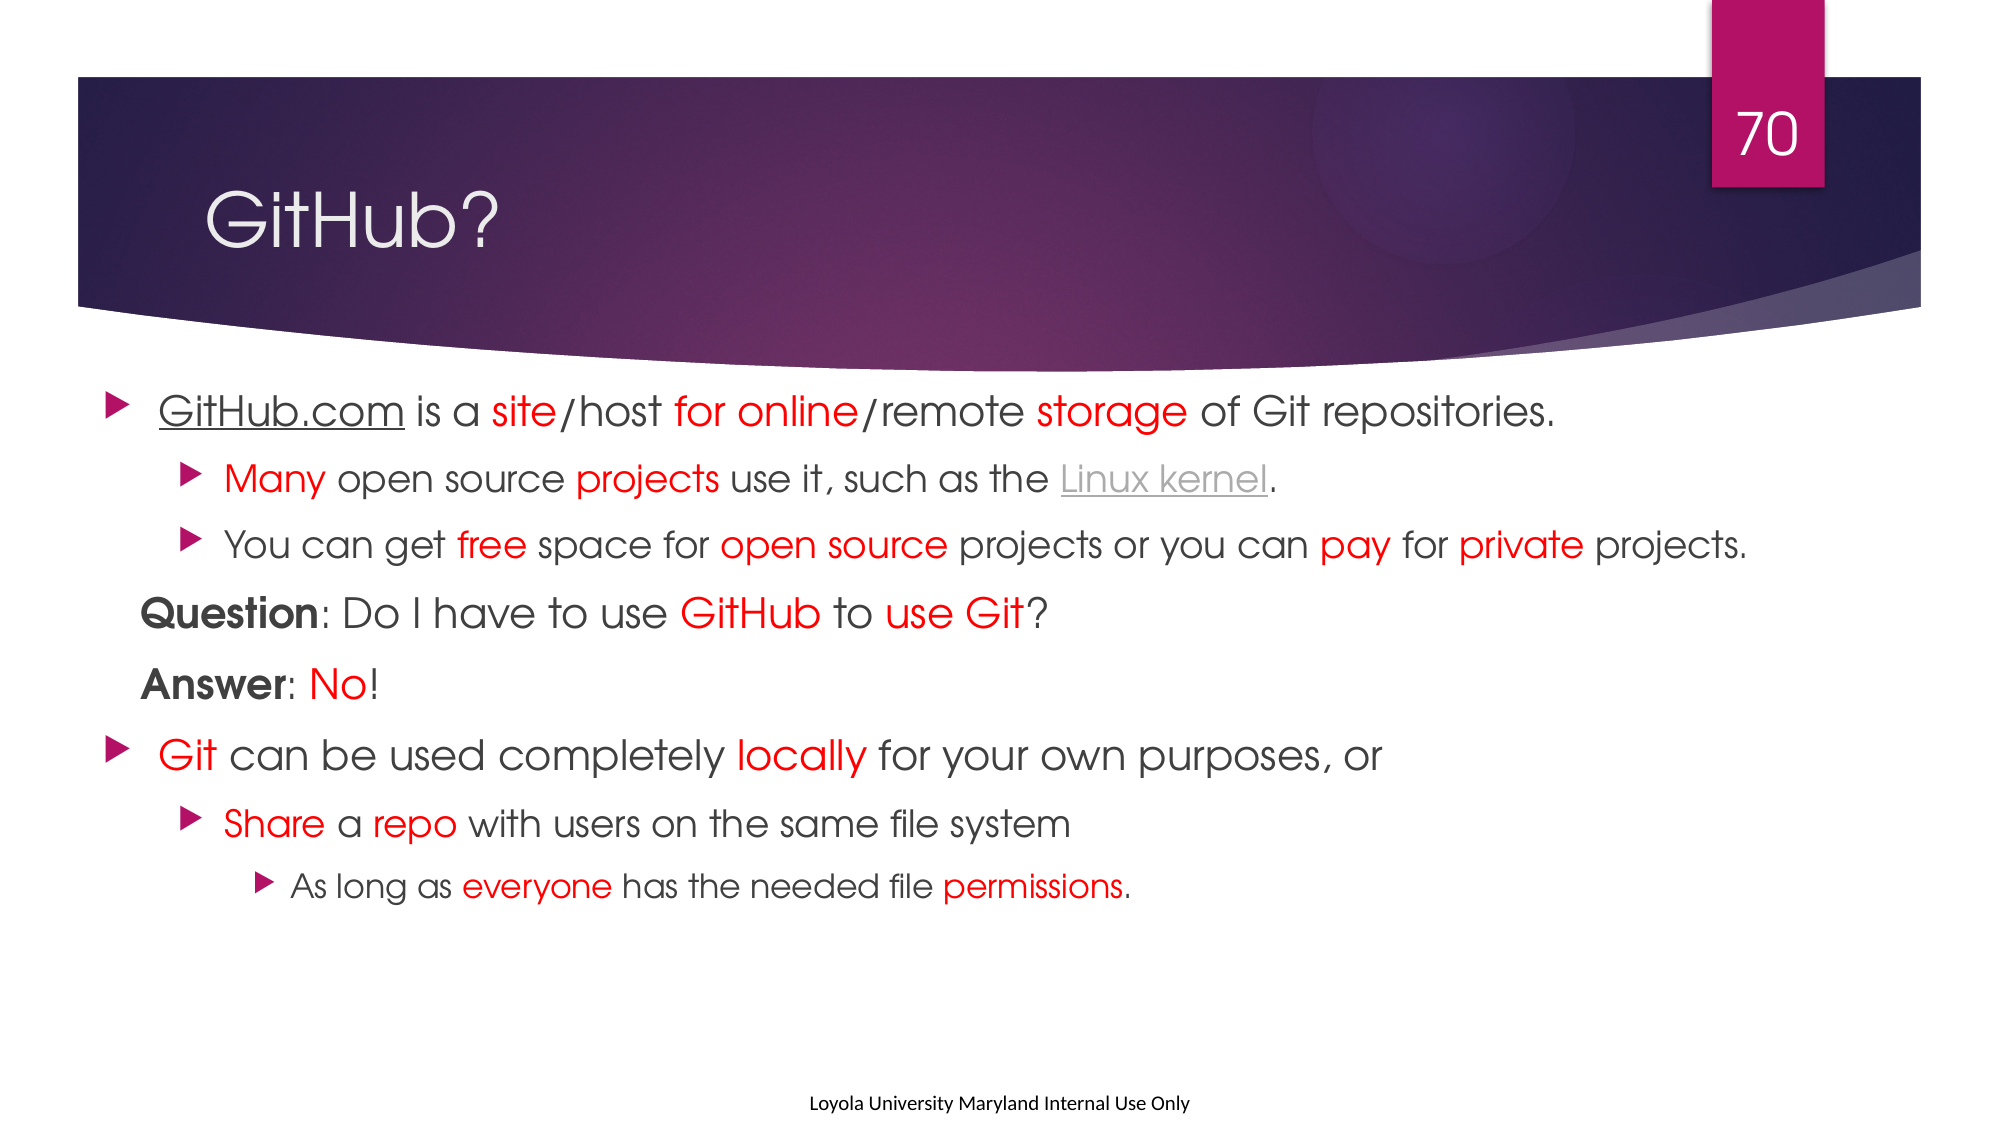

70
# GitHub?
GitHub.com is a site/host for online/remote storage of Git repositories.
Many open source projects use it, such as the Linux kernel.
You can get free space for open source projects or you can pay for private projects.
Question: Do I have to use GitHub to use Git?
Answer: No!
Git can be used completely locally for your own purposes, or
Share a repo with users on the same file system
As long as everyone has the needed file permissions.